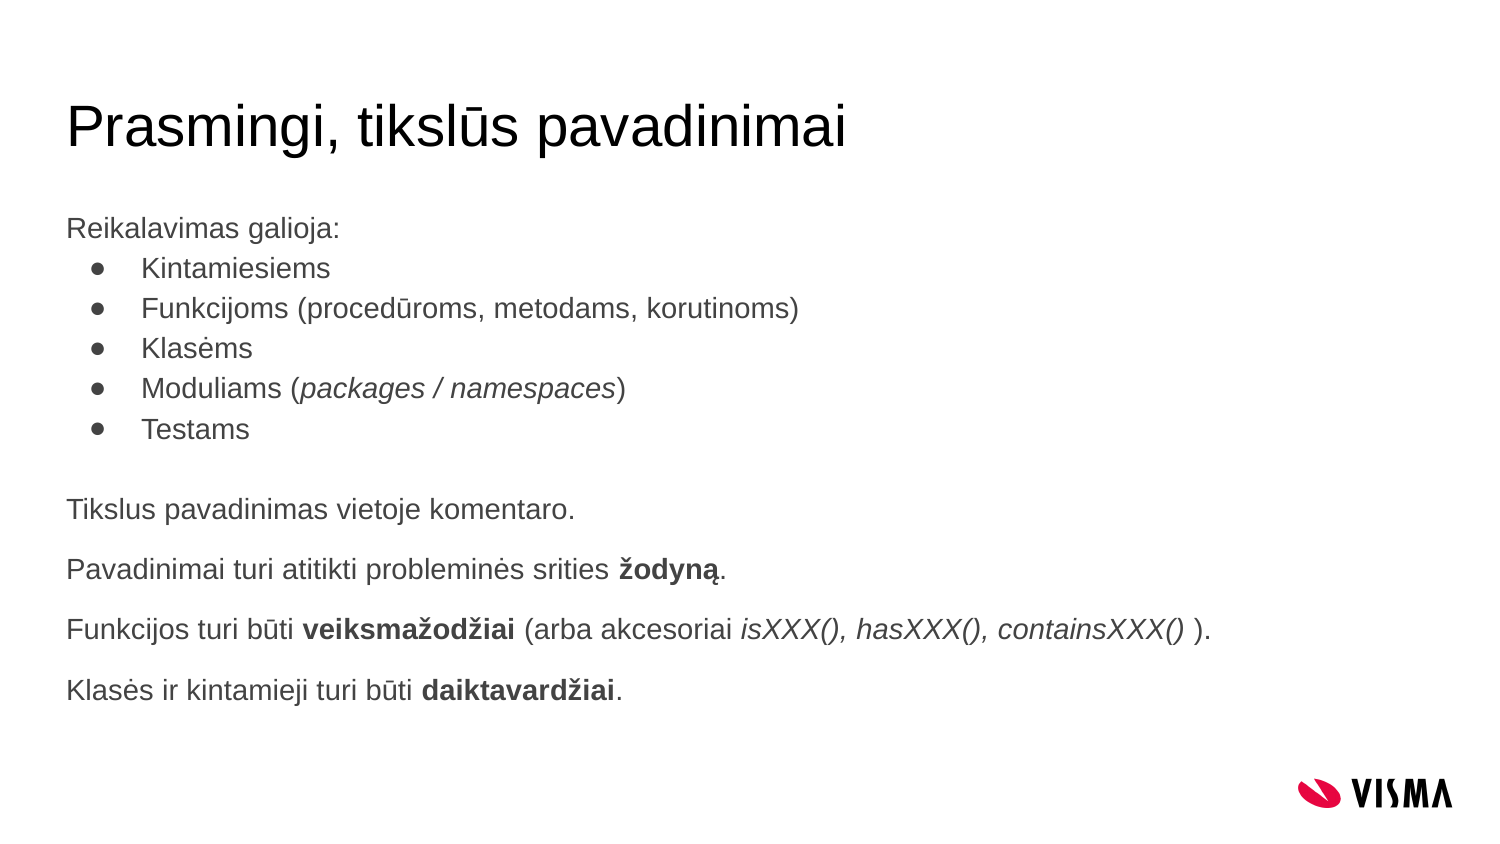

# Prasmingi, tikslūs pavadinimai
Reikalavimas galioja:
Kintamiesiems
Funkcijoms (procedūroms, metodams, korutinoms)
Klasėms
Moduliams (packages / namespaces)
Testams

Tikslus pavadinimas vietoje komentaro.

Pavadinimai turi atitikti probleminės srities žodyną.

Funkcijos turi būti veiksmažodžiai (arba akcesoriai isXXX(), hasXXX(), containsXXX() ).

Klasės ir kintamieji turi būti daiktavardžiai.